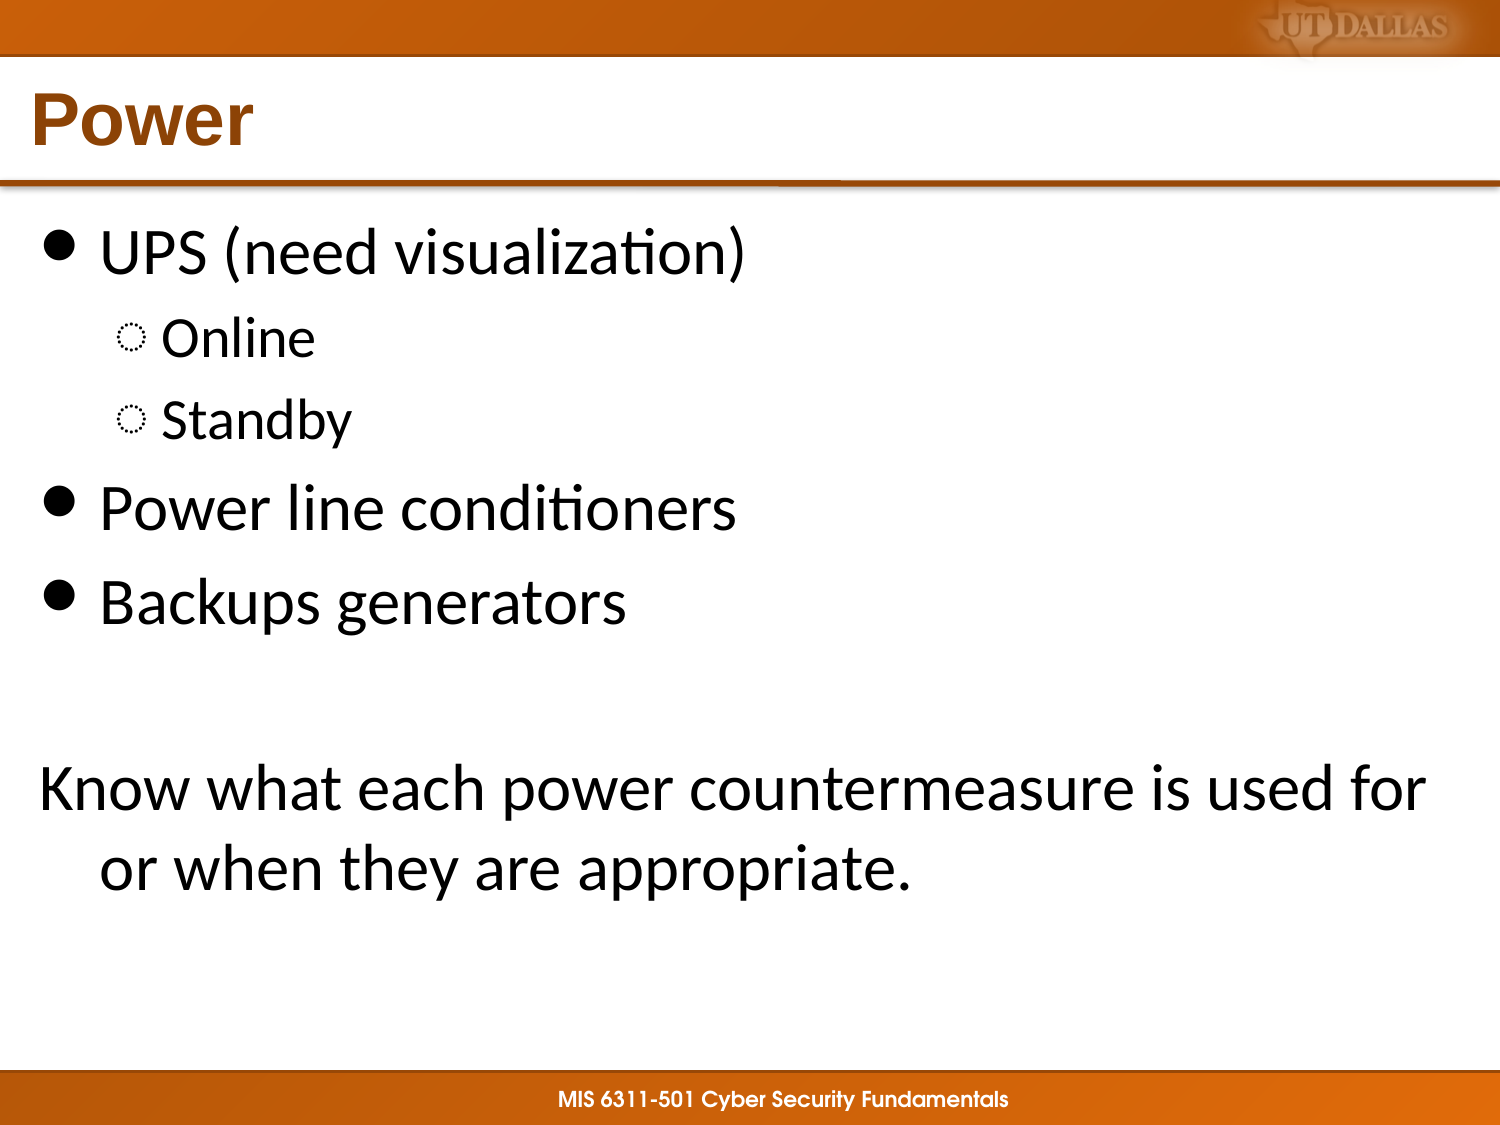

# Power
UPS (need visualization)
Online
Standby
Power line conditioners
Backups generators

Know what each power countermeasure is used for or when they are appropriate.